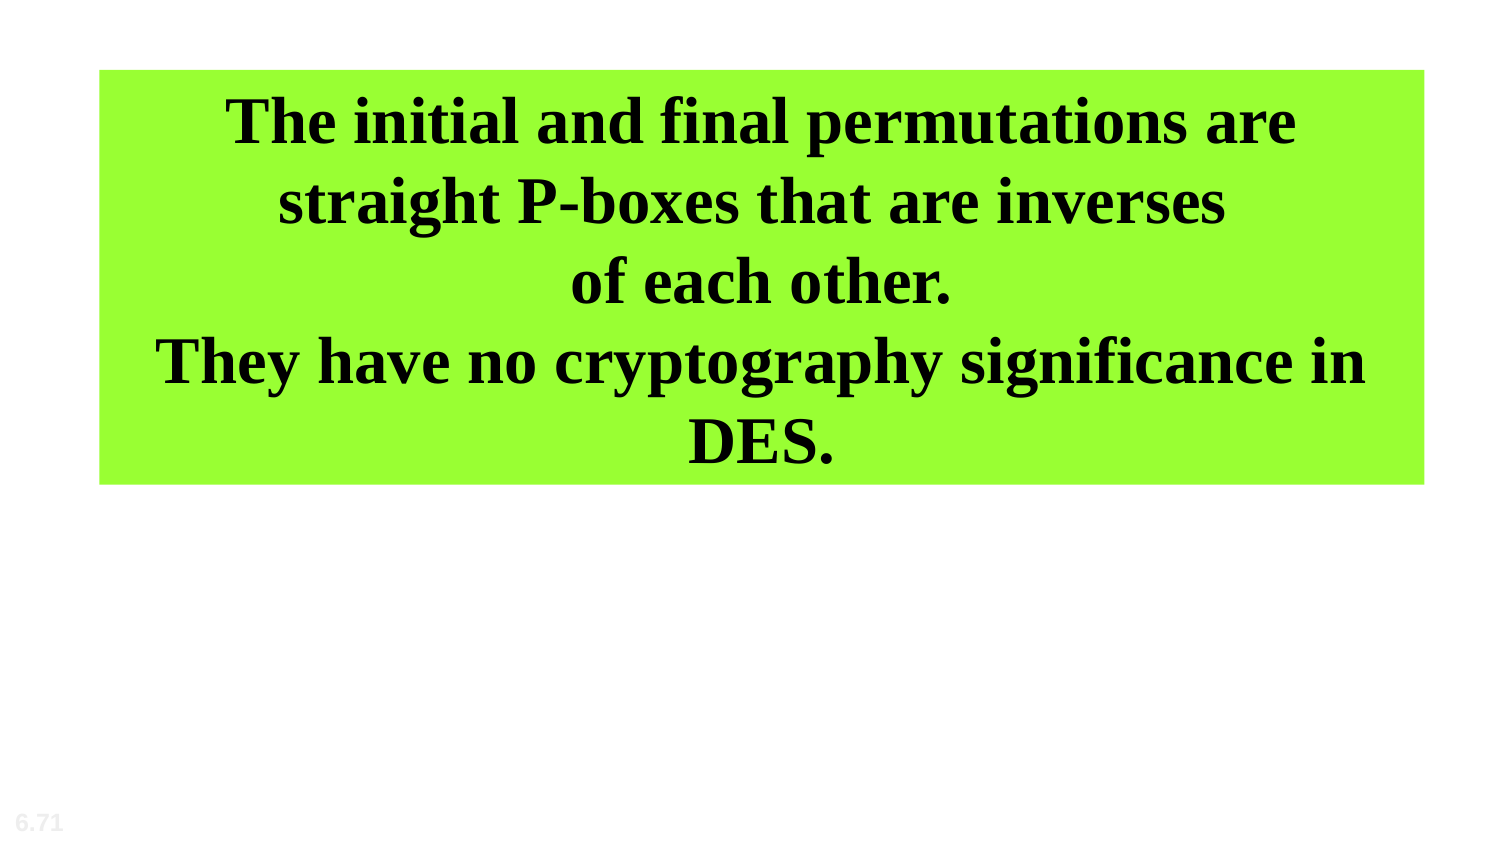

The initial and final permutations are straight P-boxes that are inverses
of each other.
They have no cryptography significance in DES.
6.71